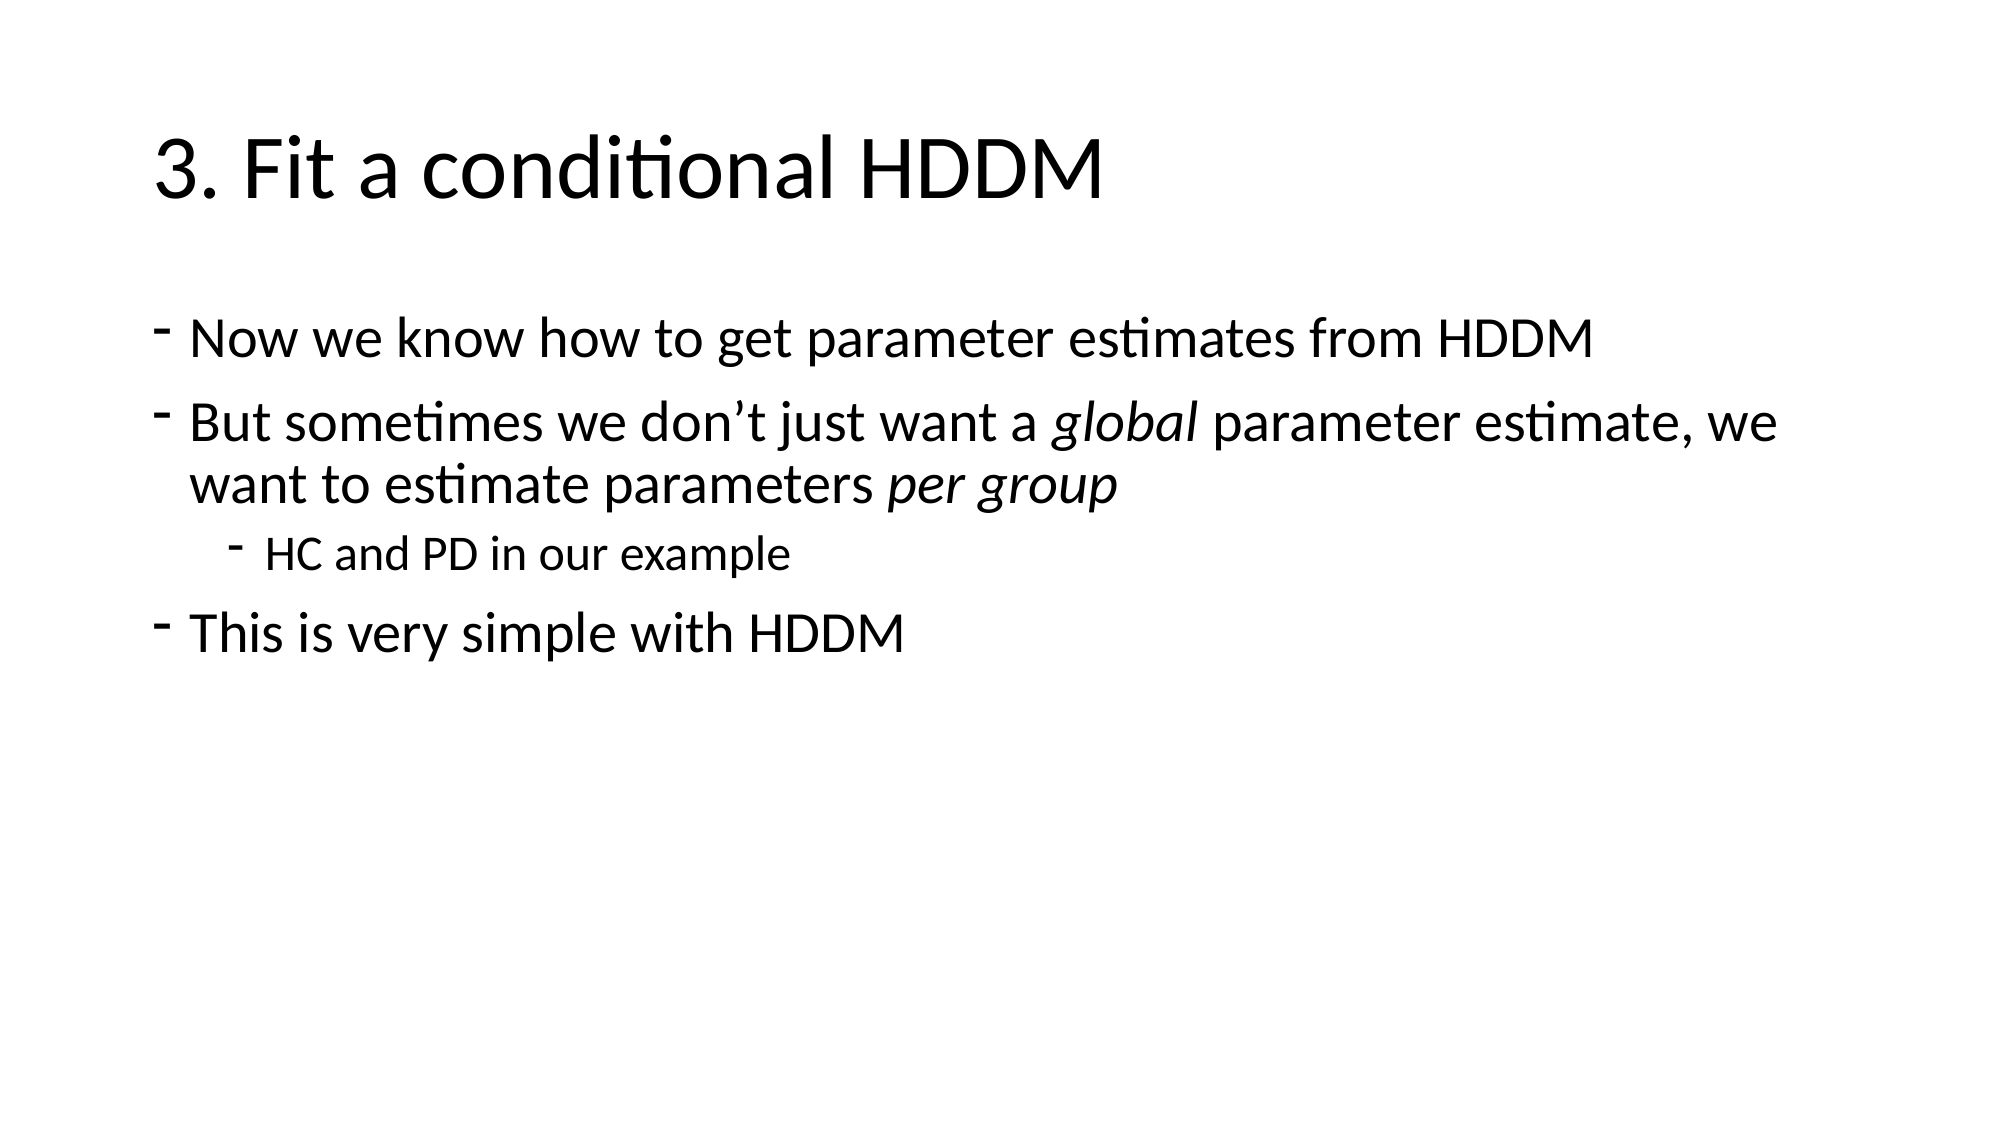

# 3. Fit a conditional HDDM
Now we know how to get parameter estimates from HDDM
But sometimes we don’t just want a global parameter estimate, we want to estimate parameters per group
HC and PD in our example
This is very simple with HDDM